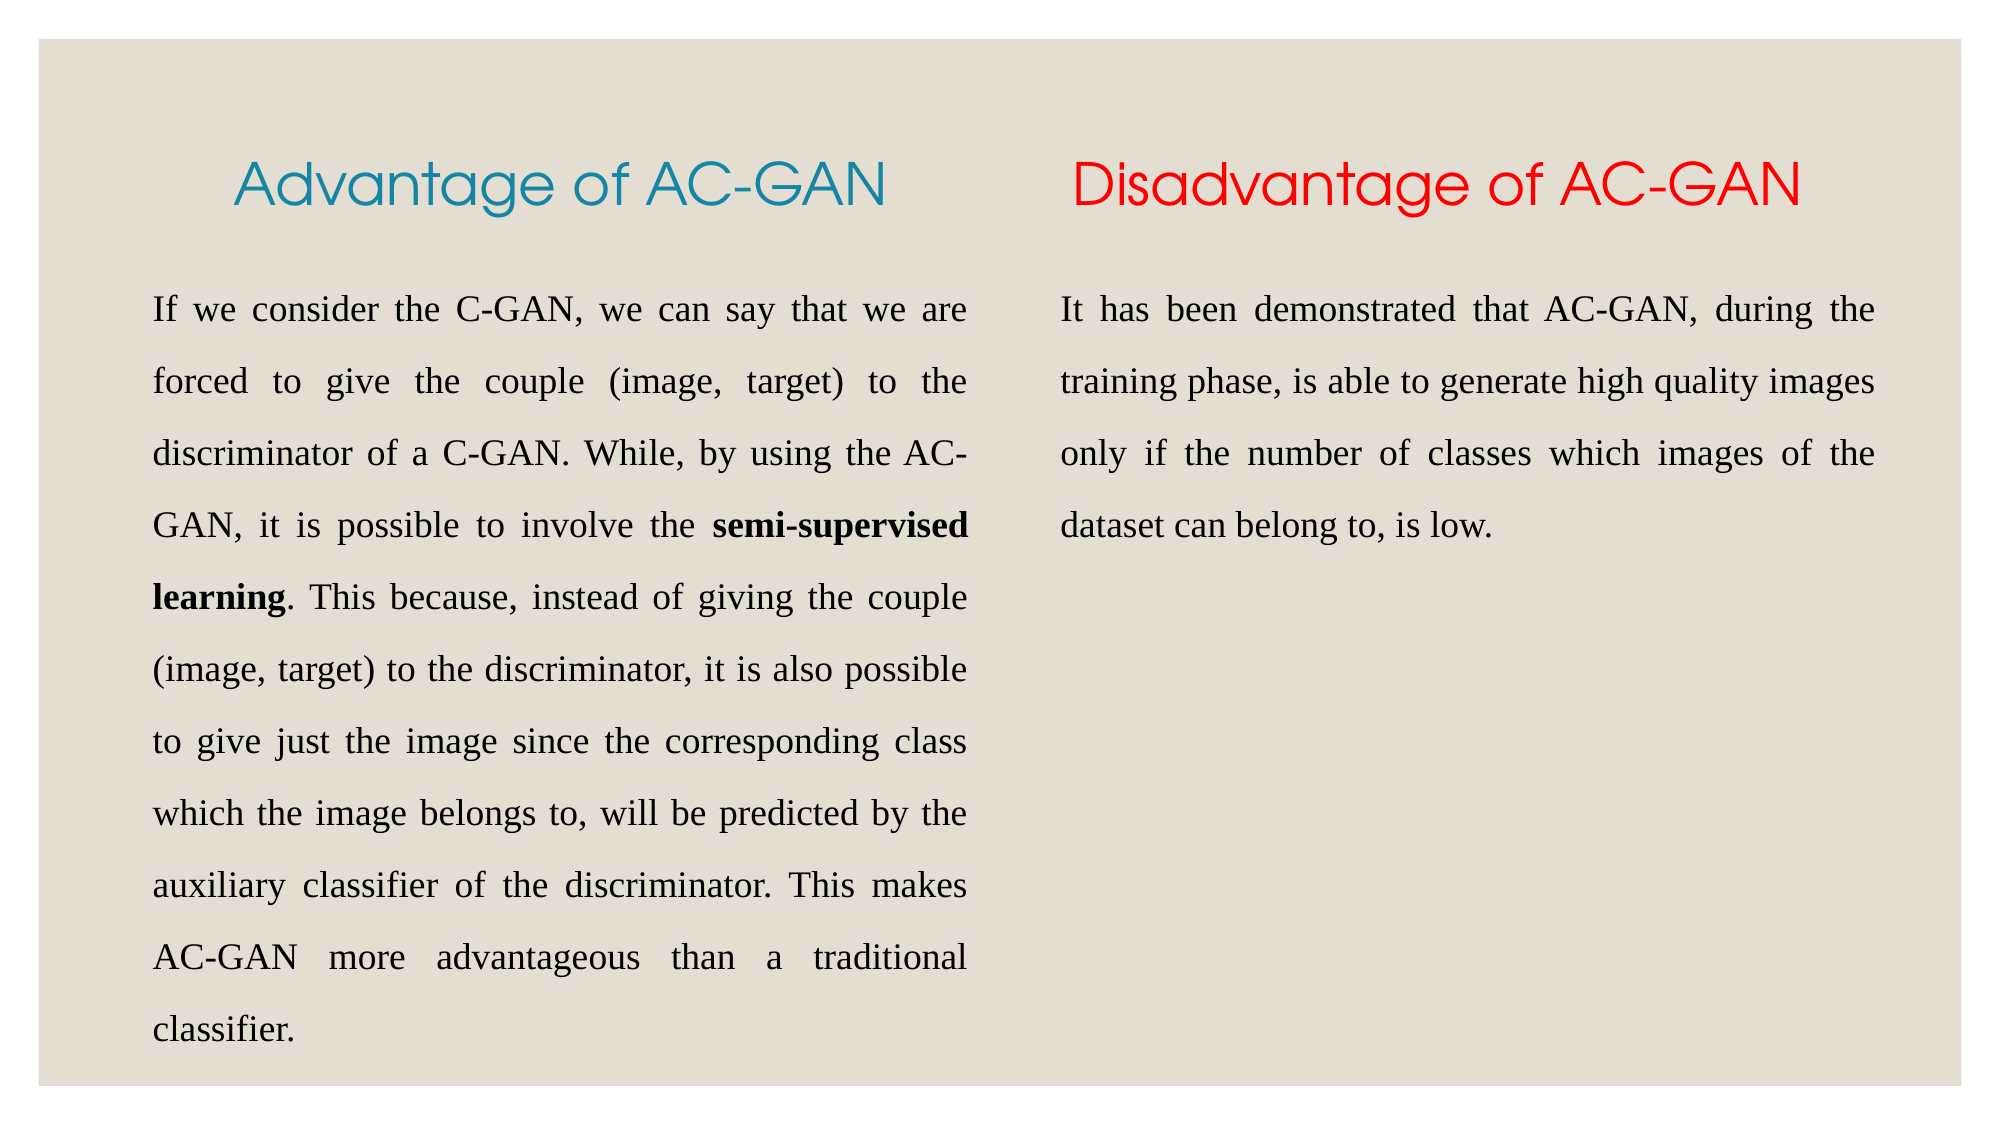

Advantage of AC-GAN
Disadvantage of AC-GAN
If we consider the C-GAN, we can say that we are forced to give the couple (image, target) to the discriminator of a C-GAN. While, by using the AC-GAN, it is possible to involve the semi-supervised learning. This because, instead of giving the couple (image, target) to the discriminator, it is also possible to give just the image since the corresponding class which the image belongs to, will be predicted by the auxiliary classifier of the discriminator. This makes AC-GAN more advantageous than a traditional classifier.
It has been demonstrated that AC-GAN, during the training phase, is able to generate high quality images only if the number of classes which images of the dataset can belong to, is low.